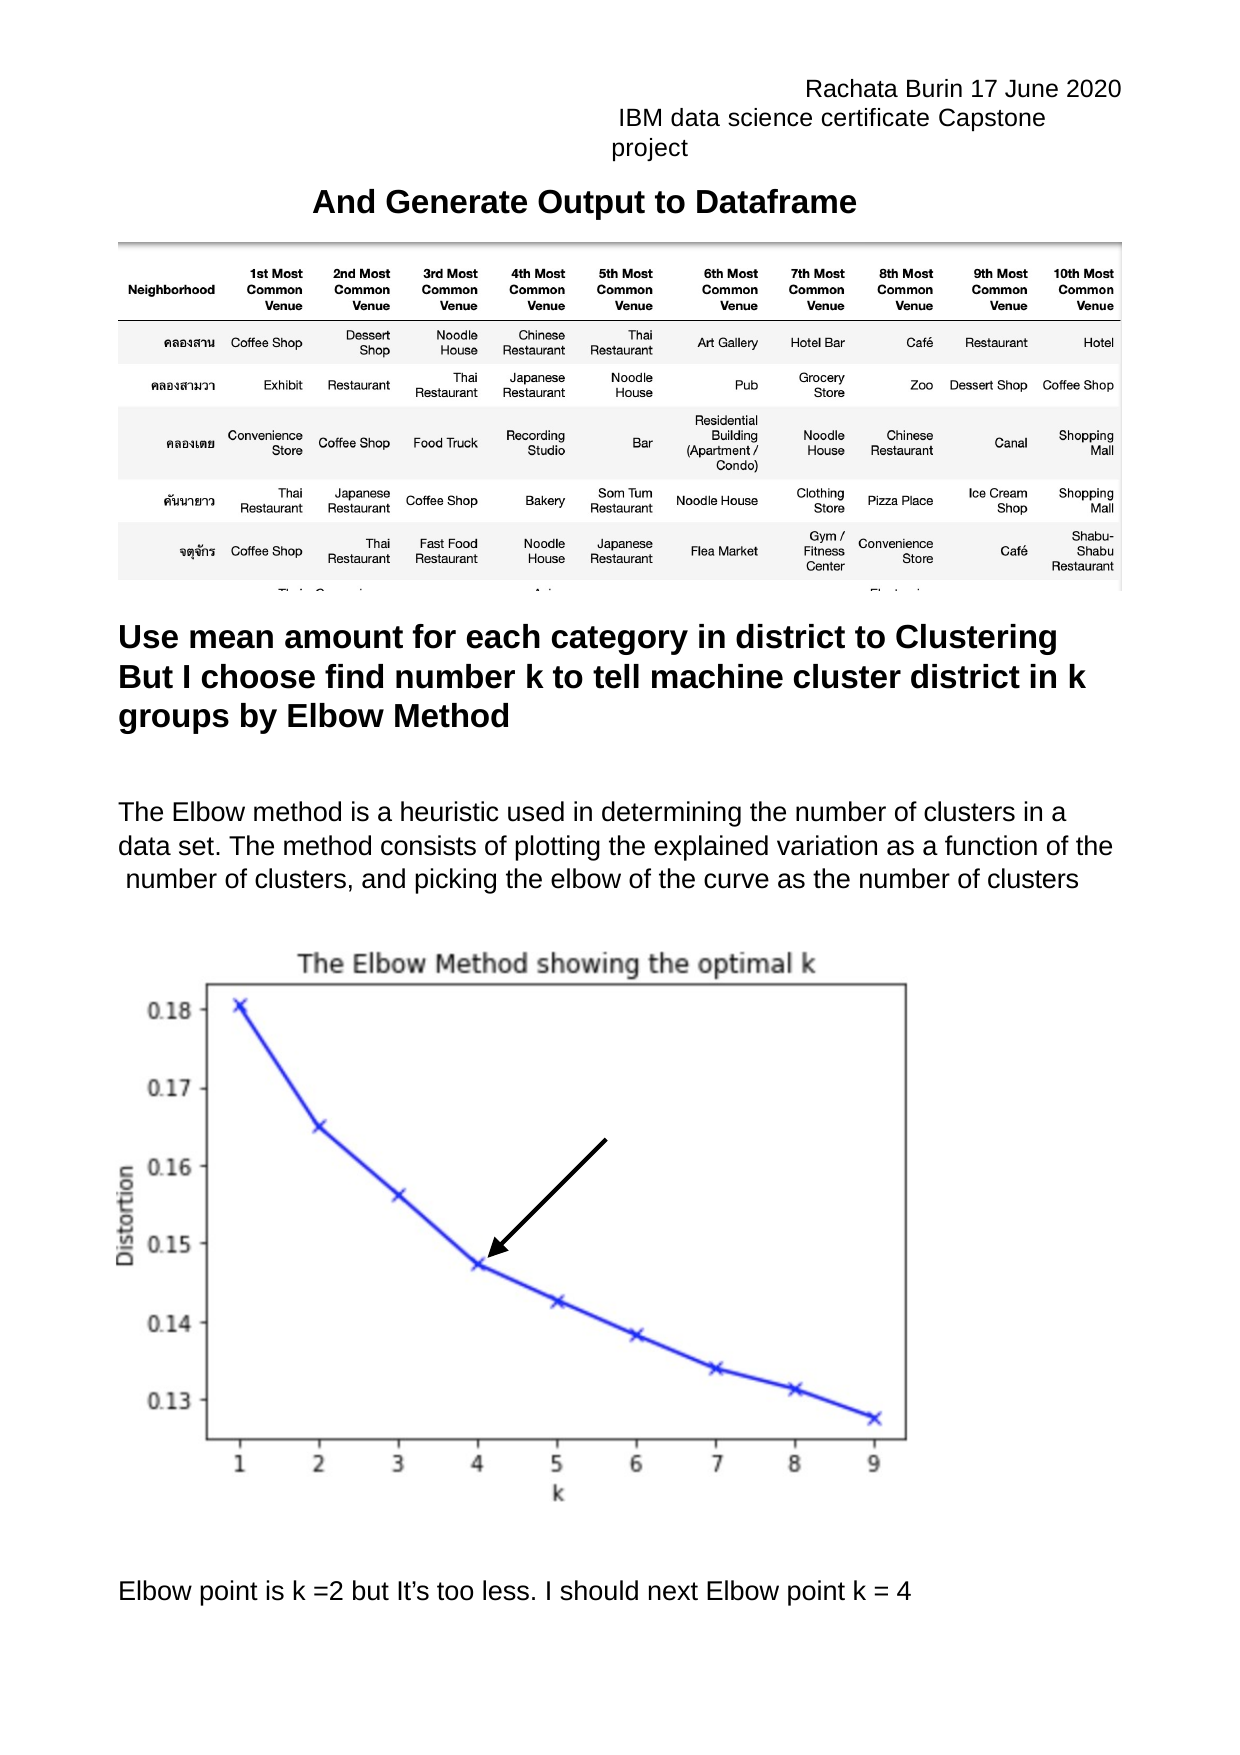

Rachata Burin 17 June 2020  IBM data science certificate Capstone project
And Generate Output to Dataframe

Use mean amount for each category in district to Clustering  But I choose find number k to tell machine cluster district in k  groups by Elbow Method

The Elbow method is a heuristic used in determining the number of clusters in a  data set. The method consists of plotting the explained variation as a function of the  number of clusters, and picking the elbow of the curve as the number of clusters

Elbow point is k =2 but It’s too less. I should next Elbow point k = 4